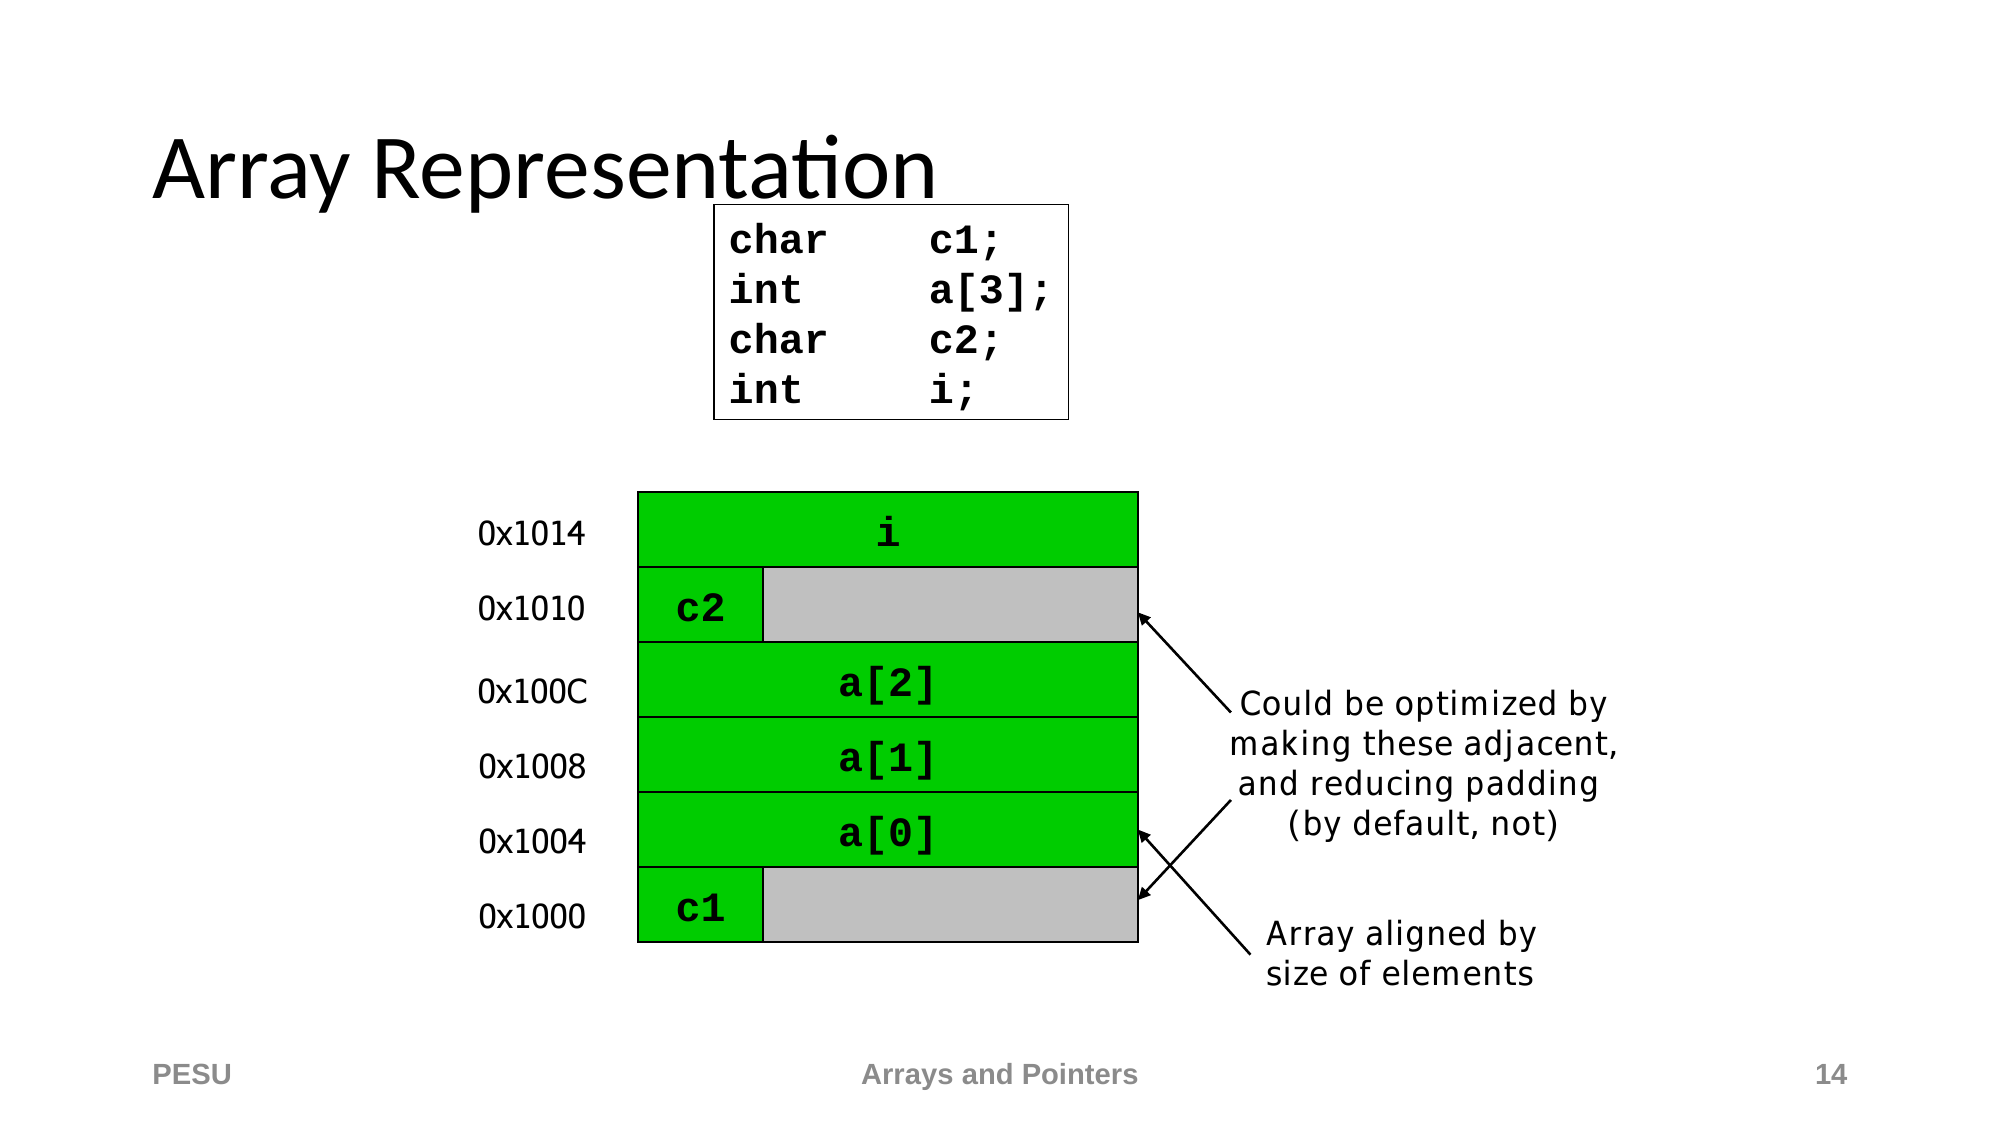

# Array Representation
char    c1;
int     a[3];
char    c2;
int     i;
i
0x1014
c2

0x1010
a[2]
0x100C
a[1]
0x1008
a[0]
0x1004
c1

0x1000

Could be optimized by making these adjacent, and reducing padding  (by default, not)

Array aligned by
size of elements
PESU
Arrays and Pointers
14